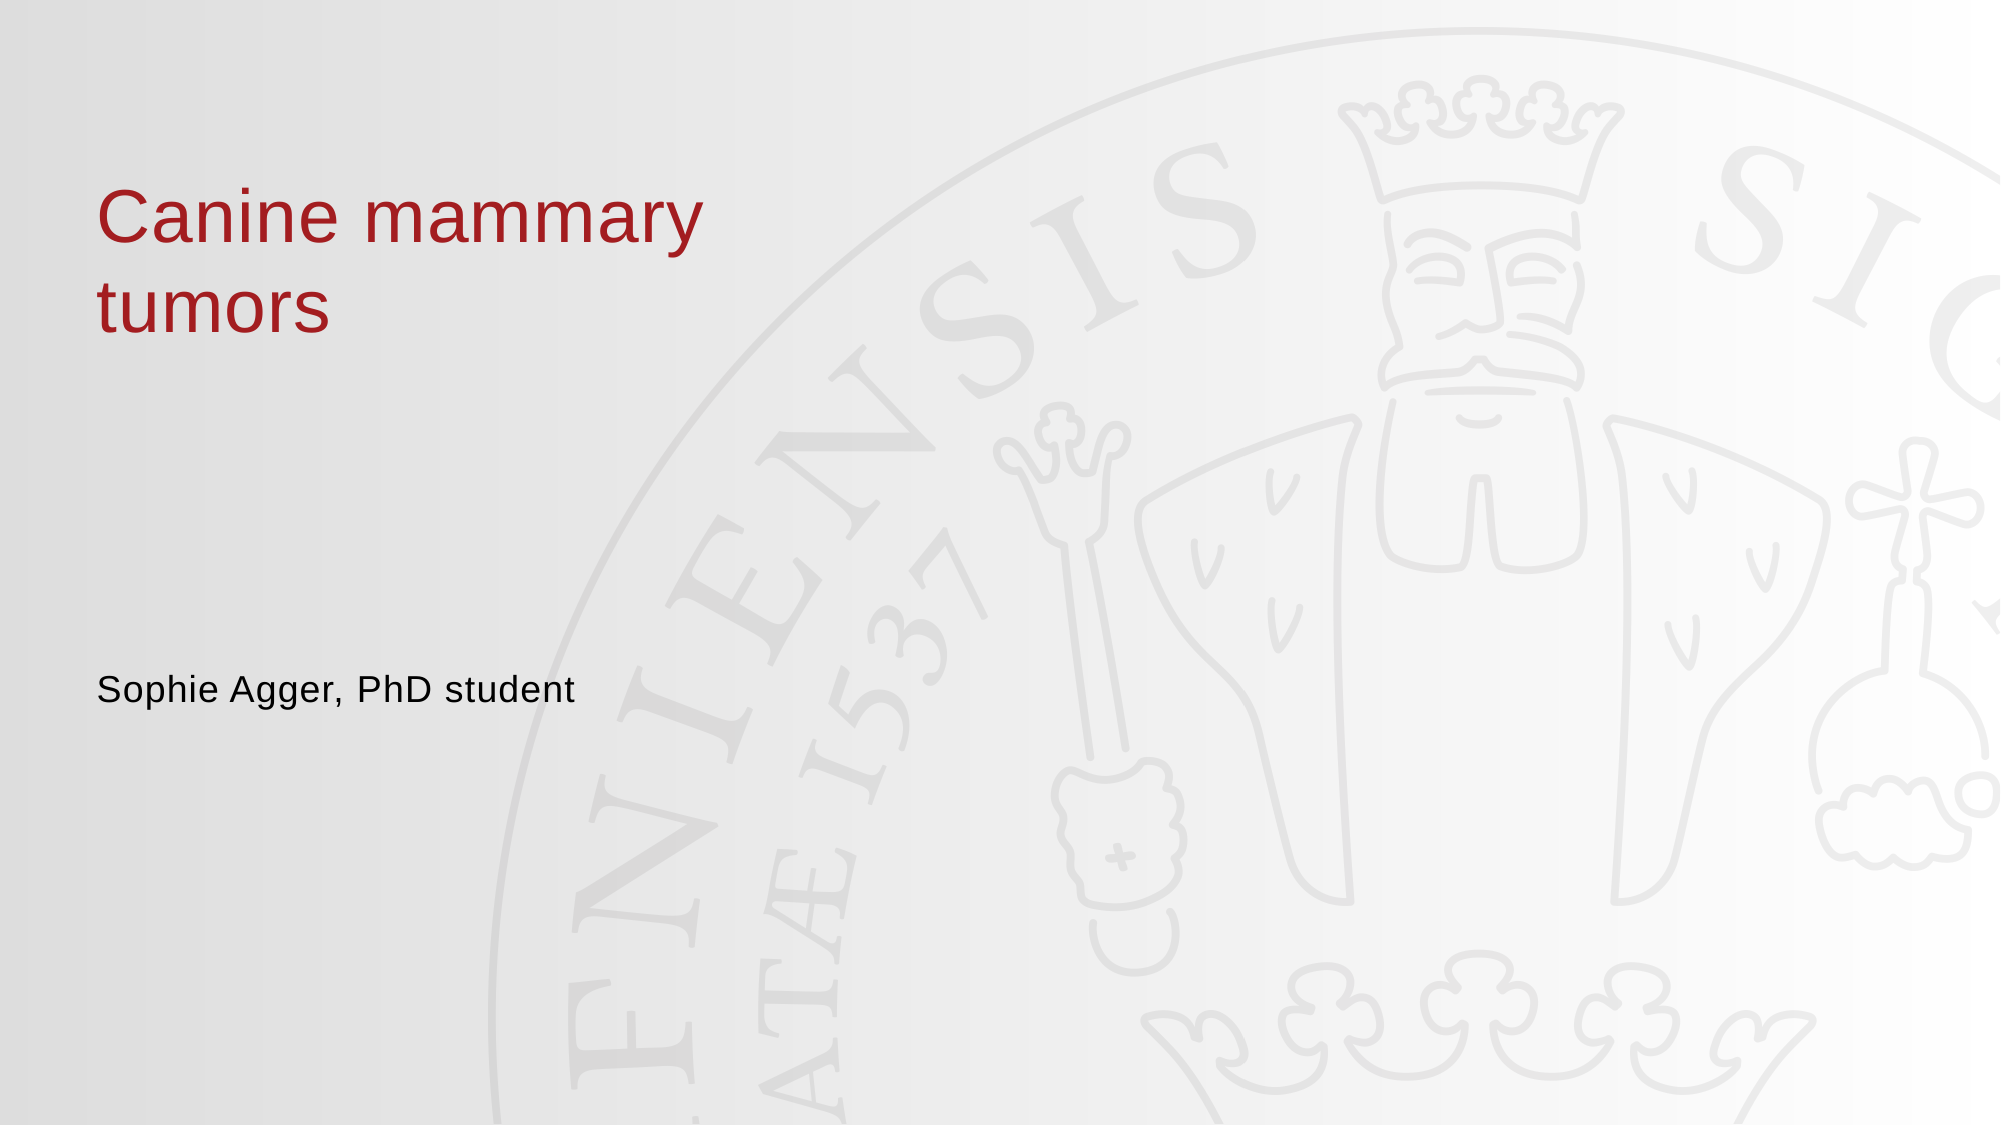

12/07/2020
1
#
Canine mammary tumors

Sophie Agger, PhD student